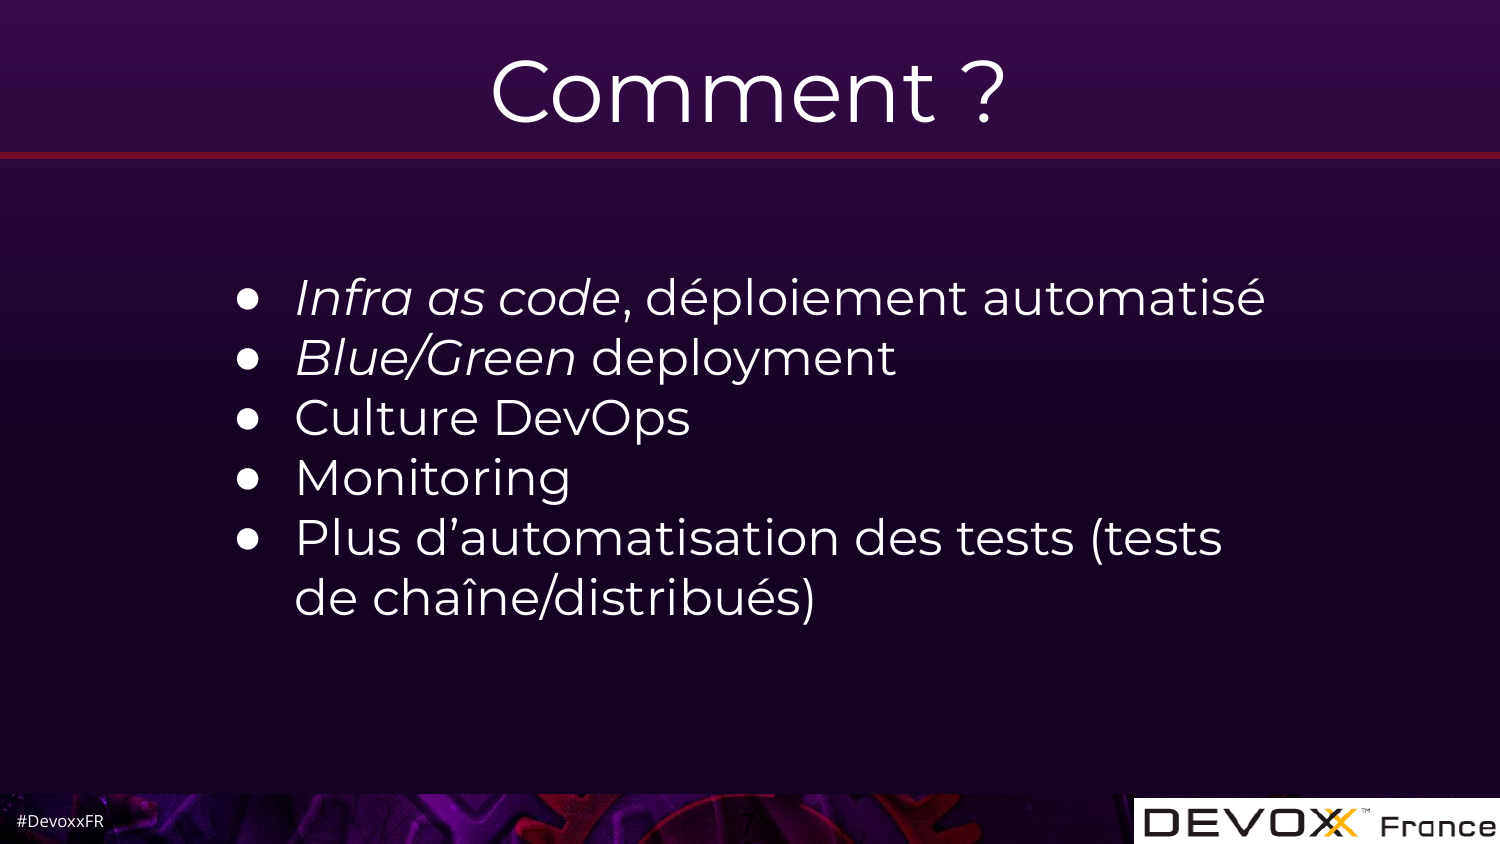

# Comment ?
Infra as code, déploiement automatisé
Blue/Green deployment
Culture DevOps
Monitoring
Plus d’automatisation des tests (tests de chaîne/distribués)
72